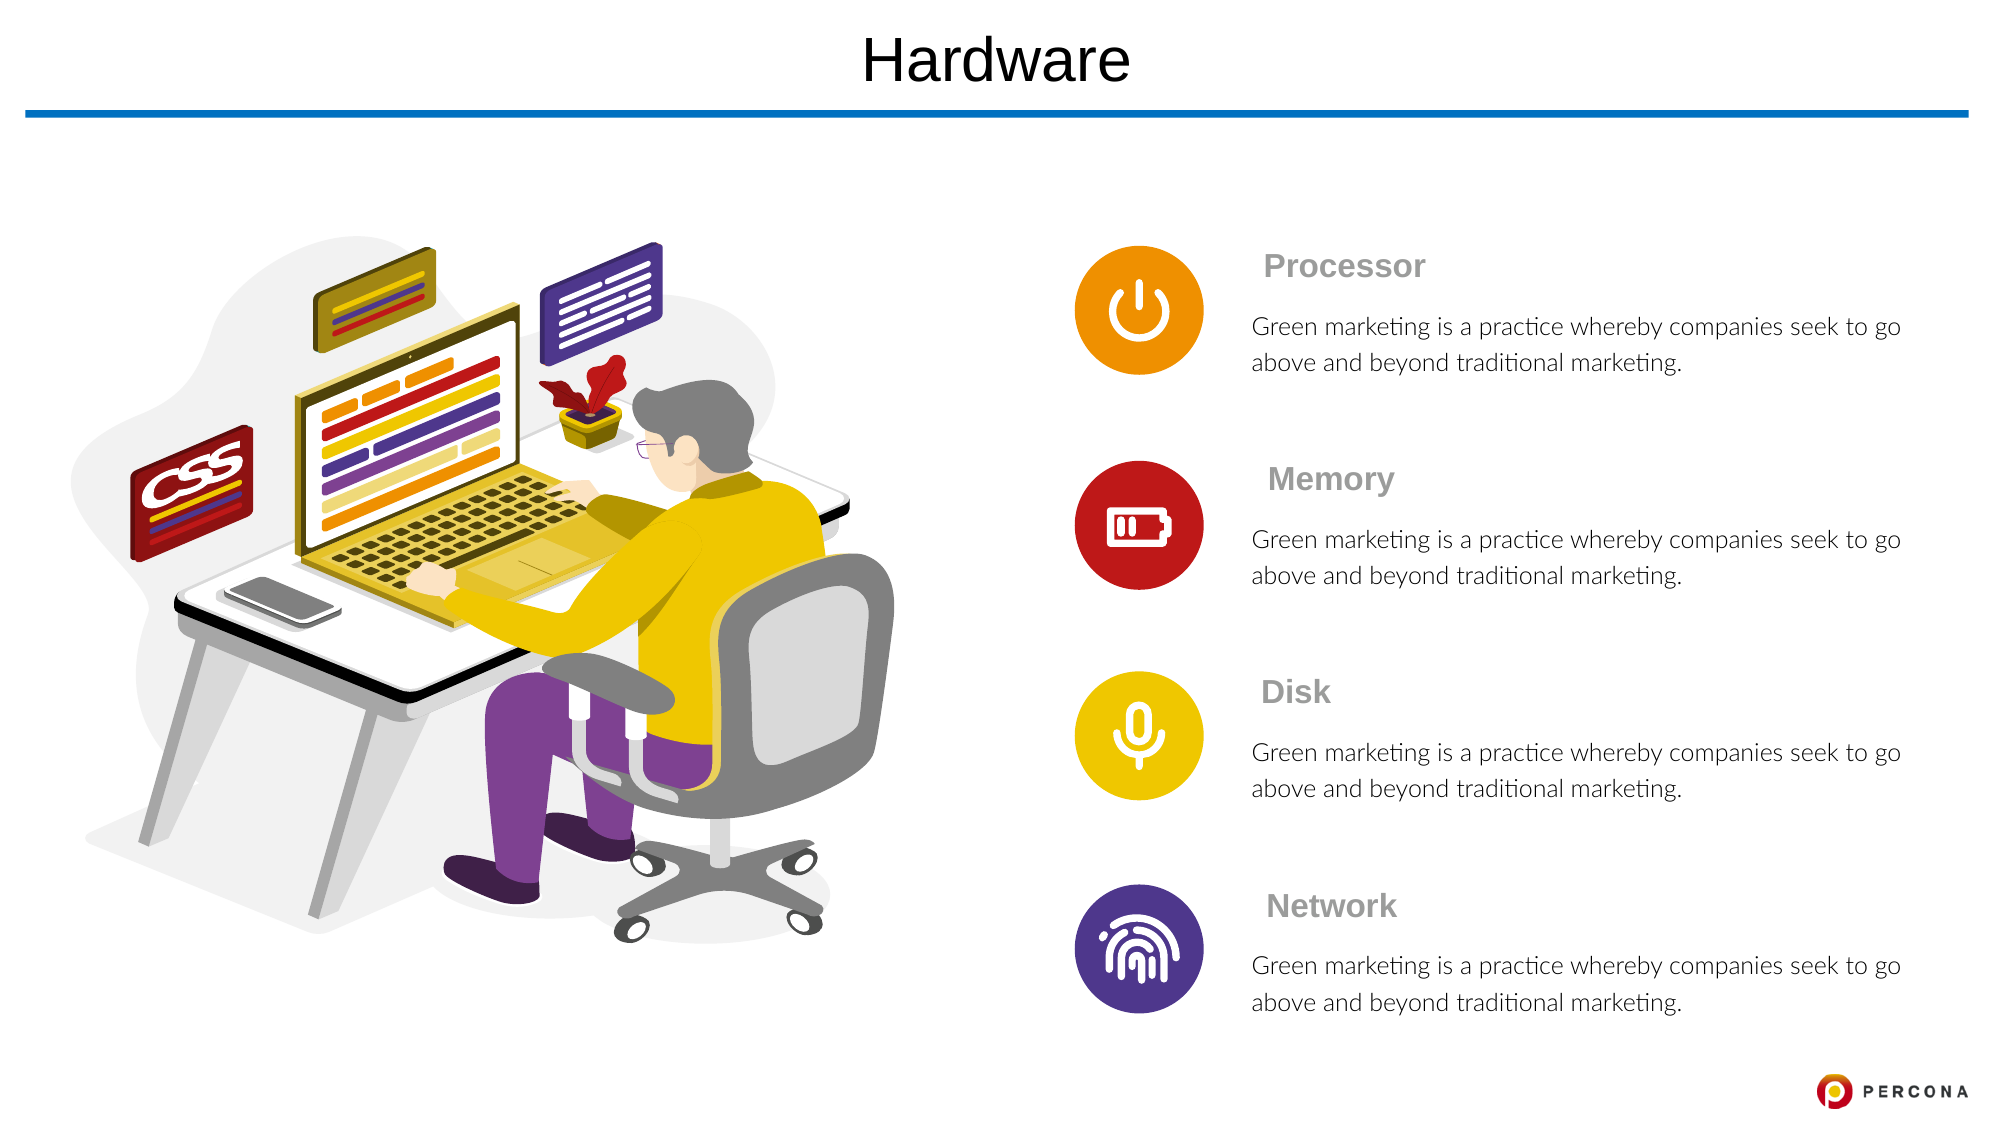

# Hardware

Processor

Green marketing is a practice whereby companies seek to go above and beyond traditional marketing.
Memory

Green marketing is a practice whereby companies seek to go above and beyond traditional marketing.
Disk

Green marketing is a practice whereby companies seek to go above and beyond traditional marketing.
Network

Green marketing is a practice whereby companies seek to go above and beyond traditional marketing.